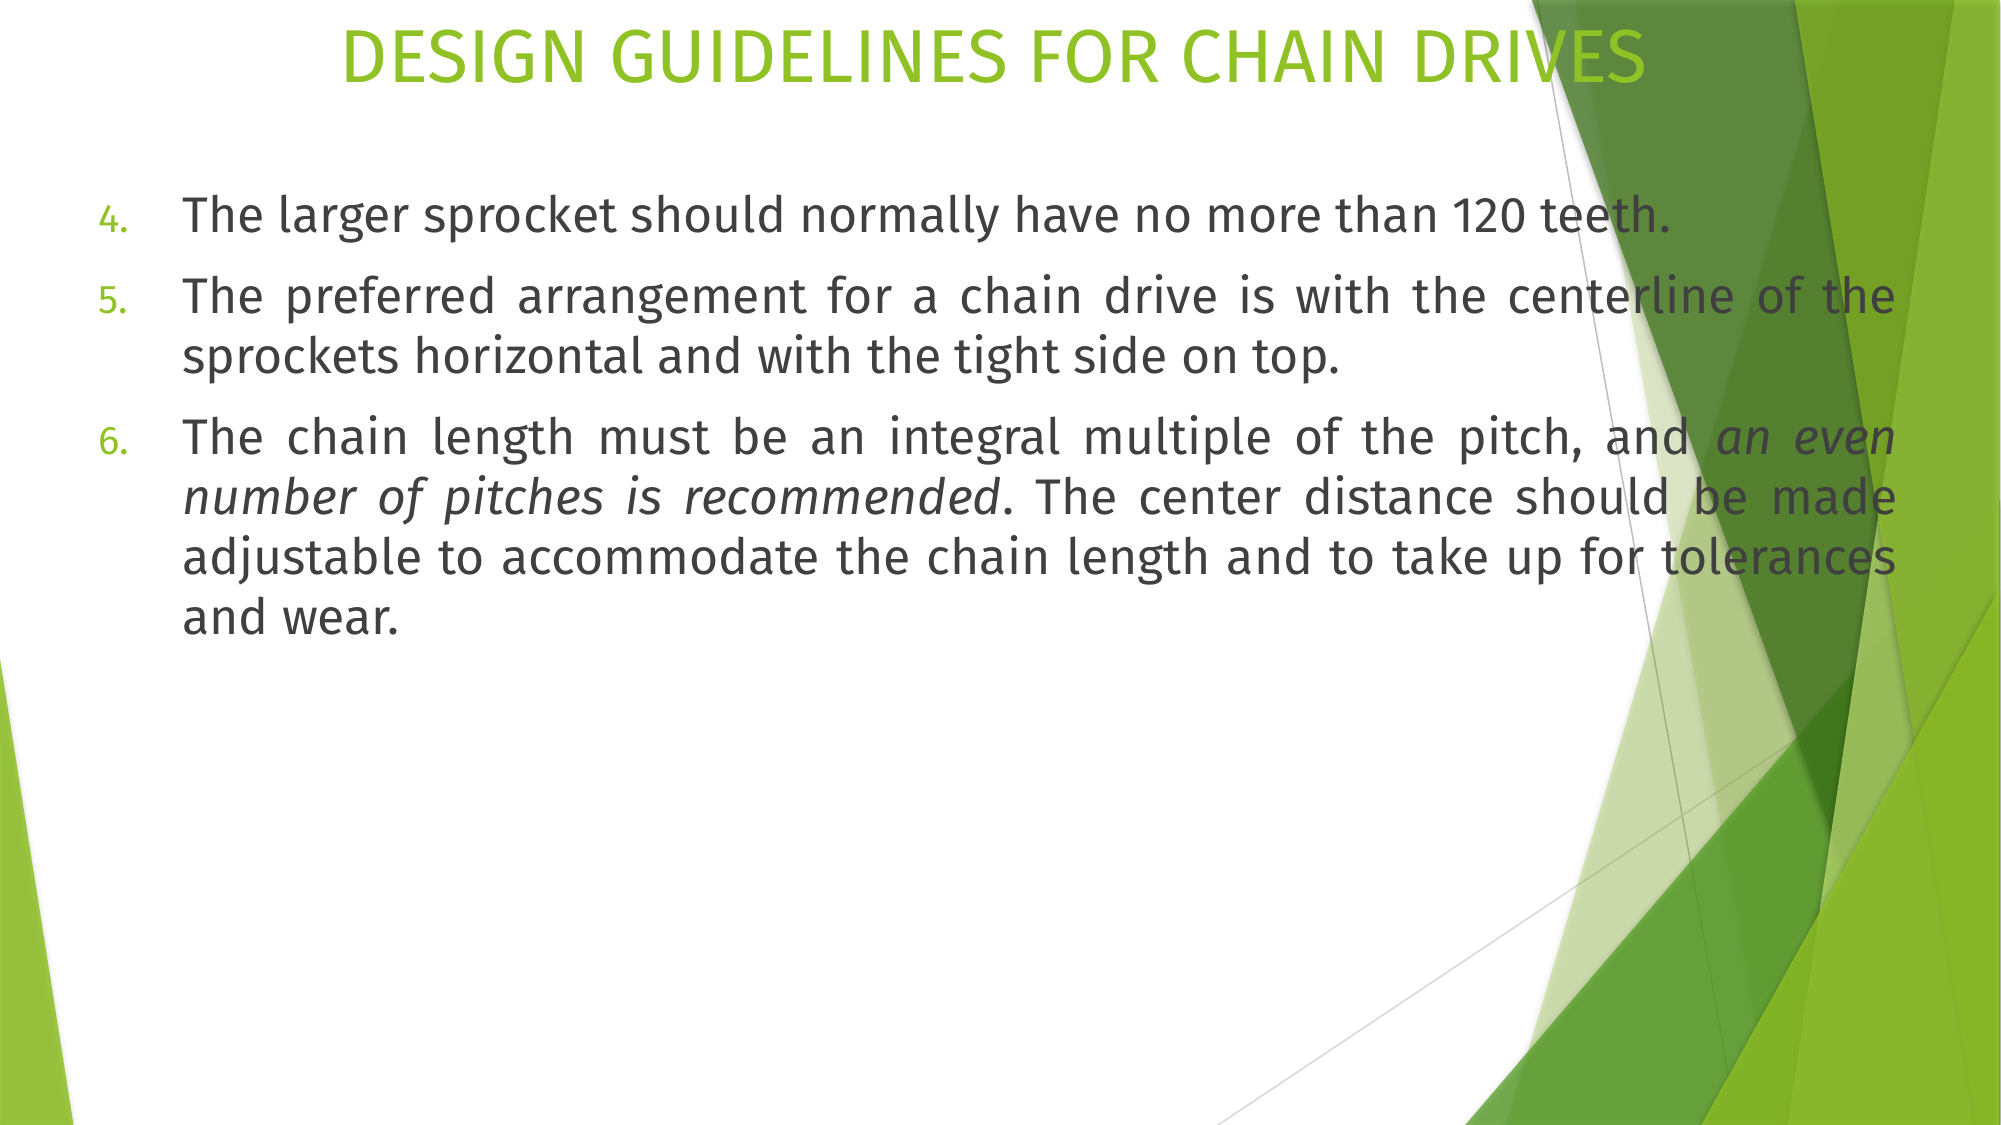

# DESIGN GUIDELINES FOR CHAIN DRIVES
The larger sprocket should normally have no more than 120 teeth.
The preferred arrangement for a chain drive is with the centerline of the sprockets horizontal and with the tight side on top.
The chain length must be an integral multiple of the pitch, and an even number of pitches is recommended. The center distance should be made adjustable to accommodate the chain length and to take up for tolerances and wear.